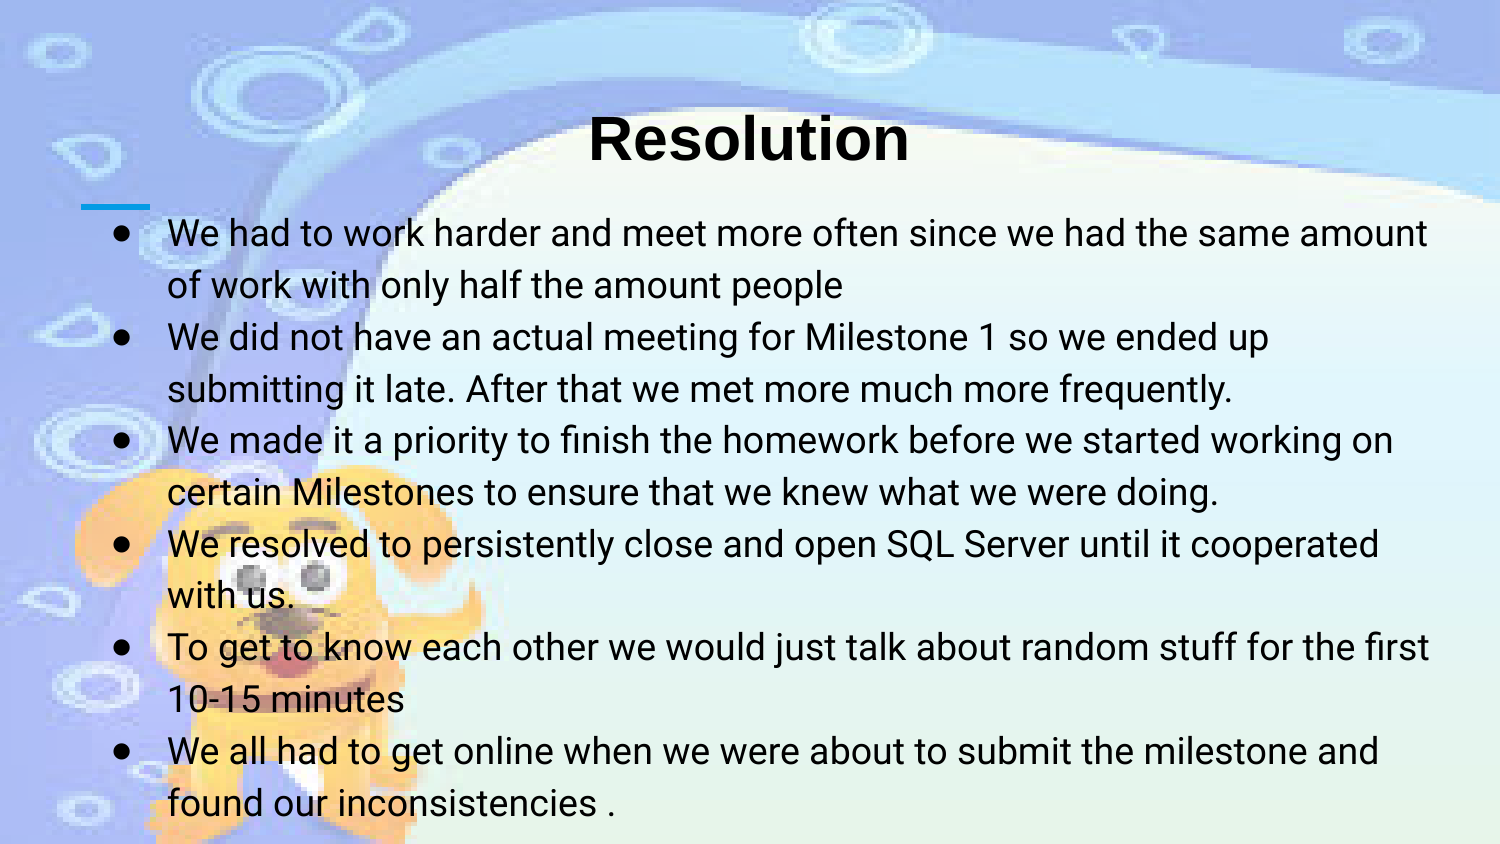

# Resolution
We had to work harder and meet more often since we had the same amount of work with only half the amount people
We did not have an actual meeting for Milestone 1 so we ended up submitting it late. After that we met more much more frequently.
We made it a priority to finish the homework before we started working on certain Milestones to ensure that we knew what we were doing.
We resolved to persistently close and open SQL Server until it cooperated with us.
To get to know each other we would just talk about random stuff for the first 10-15 minutes
We all had to get online when we were about to submit the milestone and found our inconsistencies .